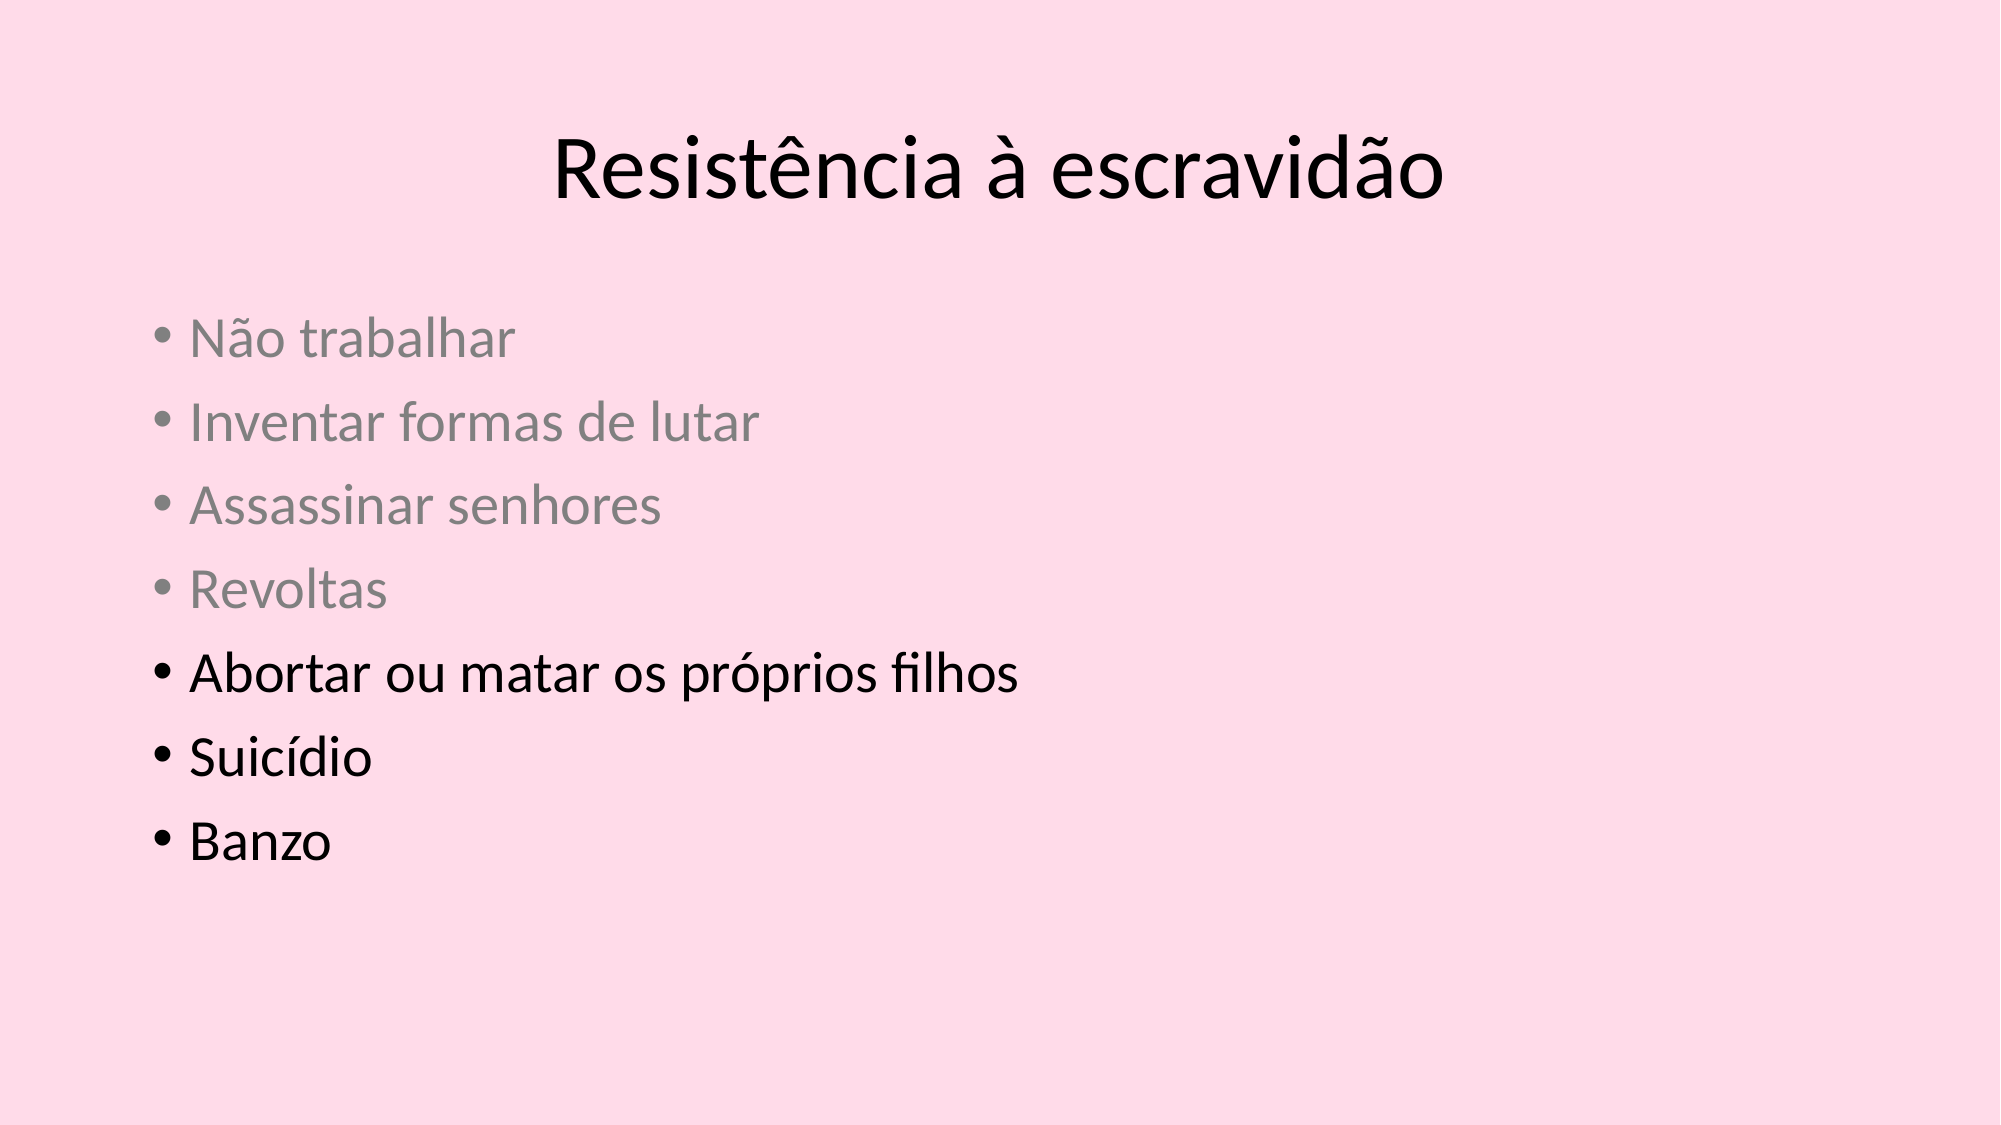

# Resistência à escravidão
Não trabalhar
Inventar formas de lutar
Assassinar senhores
Revoltas
Abortar ou matar os próprios filhos
Suicídio
Banzo